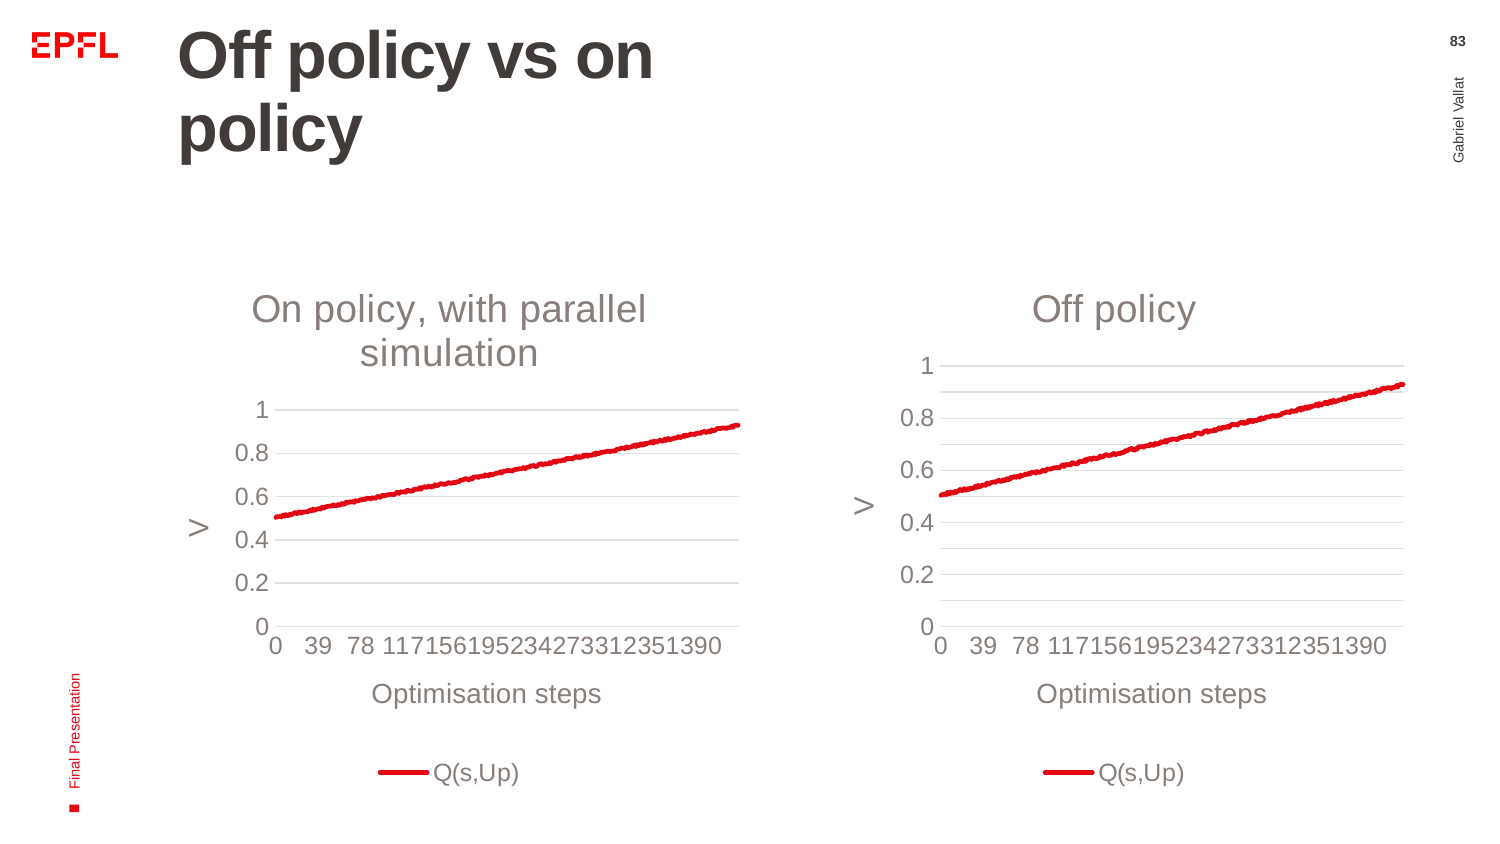

# Off policy vs on policy
83

### Chart: On policy, with parallel simulation

| Category | Q(s,Up) |
|---|---|
| 0 | 0.5039485546041446 |
| 1 | 0.5082117133200191 |
| 2 | 0.5063475719600121 |
| 3 | 0.5082753180142254 |
| 4 | 0.5103303122101291 |
| 5 | 0.5059571491160867 |
| 6 | 0.5152660271416101 |
| 7 | 0.5137829527387555 |
| 8 | 0.509290775233449 |
| 9 | 0.517239809501224 |
| 10 | 0.5140036722150058 |
| 11 | 0.5112479652620061 |
| 12 | 0.5149951822822553 |
| 13 | 0.5194099607005626 |
| 14 | 0.5148783766590429 |
| 15 | 0.5209107997921795 |
| 16 | 0.5201504477605577 |
| 17 | 0.5262556795742297 |
| 18 | 0.526301540142195 |
| 19 | 0.5216358865005947 |
| 20 | 0.5226494182768253 |
| 21 | 0.5293992669312146 |
| 22 | 0.5295071247294536 |
| 23 | 0.5230989635547095 |
| 24 | 0.5298003323888864 |
| 25 | 0.5287170252015124 |
| 26 | 0.5260353128402463 |
| 27 | 0.5316746467520121 |
| 28 | 0.5291149723806421 |
| 29 | 0.5311501003152193 |
| 30 | 0.5315039080523088 |
| 31 | 0.5370992653542215 |
| 32 | 0.539639154045177 |
| 33 | 0.5337704291228182 |
| 34 | 0.5428718007795935 |
| 35 | 0.5374033411948222 |
| 36 | 0.5375359875211975 |
| 37 | 0.5416430225473152 |
| 38 | 0.5424351268938746 |
| 39 | 0.5441626576889875 |
| 40 | 0.5443137637685185 |
| 41 | 0.5421689127604346 |
| 42 | 0.5507209808205566 |
| 43 | 0.5519487961219991 |
| 44 | 0.547001678017055 |
| 45 | 0.551038761634619 |
| 46 | 0.5530779471883331 |
| 47 | 0.5553190186816952 |
| 48 | 0.554320885569085 |
| 49 | 0.5573369005236642 |
| 50 | 0.5537988431750513 |
| 51 | 0.5590973446604686 |
| 52 | 0.5582476791407022 |
| 53 | 0.5625609956904378 |
| 54 | 0.5579557513175616 |
| 55 | 0.5582558806054703 |
| 56 | 0.5572357586730587 |
| 57 | 0.5638875321953638 |
| 58 | 0.56090913807167 |
| 59 | 0.5616146953272725 |
| 60 | 0.5670185131242639 |
| 61 | 0.5677462937210843 |
| 62 | 0.5648425004417968 |
| 63 | 0.5641854234053645 |
| 64 | 0.5731062091315353 |
| 65 | 0.5739346307562044 |
| 66 | 0.5711138844549875 |
| 67 | 0.5753646046608519 |
| 68 | 0.5764012274750268 |
| 69 | 0.572688962418511 |
| 70 | 0.5767777416652742 |
| 71 | 0.5776020411293489 |
| 72 | 0.5732940781618752 |
| 73 | 0.5822411767583343 |
| 74 | 0.5778380745595293 |
| 75 | 0.5816982417328268 |
| 76 | 0.5807730767432124 |
| 77 | 0.5844847670864283 |
| 78 | 0.5873247125129126 |
| 79 | 0.5837900701585774 |
| 80 | 0.5893180719616049 |
| 81 | 0.5873464305014763 |
| 82 | 0.5865334816599012 |
| 83 | 0.5924345114067384 |
| 84 | 0.5934756804562743 |
| 85 | 0.5898497929569931 |
| 86 | 0.5935259857440394 |
| 87 | 0.5889523211927716 |
| 88 | 0.5958592231983019 |
| 89 | 0.5934744712844345 |
| 90 | 0.5928852408789148 |
| 91 | 0.5930516699712185 |
| 92 | 0.5947797621062344 |
| 93 | 0.6001712057074029 |
| 94 | 0.6009356065875746 |
| 95 | 0.5961264767923725 |
| 96 | 0.5978080488414548 |
| 97 | 0.603802508886547 |
| 98 | 0.6072856154166553 |
| 99 | 0.6034883931043582 |
| 100 | 0.6052833307621744 |
| 101 | 0.6049722516055067 |
| 102 | 0.6085949004445194 |
| 103 | 0.6080729361908084 |
| 104 | 0.6098748803372555 |
| 105 | 0.6103565420558824 |
| 106 | 0.6107730075022361 |
| 107 | 0.6116788575857146 |
| 108 | 0.60860076256951 |
| 109 | 0.6116428115135715 |
| 110 | 0.6157946286873526 |
| 111 | 0.6193260257609438 |
| 112 | 0.6216654107798735 |
| 113 | 0.6144172712917977 |
| 114 | 0.6227305186680508 |
| 115 | 0.6221760236257625 |
| 116 | 0.6211308138413257 |
| 117 | 0.6211593001074183 |
| 118 | 0.6235020697671089 |
| 119 | 0.6202080618155804 |
| 120 | 0.6298432830869746 |
| 121 | 0.6296117538988486 |
| 122 | 0.627398640442555 |
| 123 | 0.6249179847858313 |
| 124 | 0.6256108855346897 |
| 125 | 0.6251658822577563 |
| 126 | 0.629288213272612 |
| 127 | 0.6357307223052183 |
| 128 | 0.6340273016097839 |
| 129 | 0.6352854364767563 |
| 130 | 0.6320003660604098 |
| 131 | 0.6355359079098964 |
| 132 | 0.6419529224210024 |
| 133 | 0.6338776869825681 |
| 134 | 0.6435515907586878 |
| 135 | 0.6419091631477539 |
| 136 | 0.64562651967568 |
| 137 | 0.645516992284702 |
| 138 | 0.6416018991517298 |
| 139 | 0.6453193098640132 |
| 140 | 0.6478263748233126 |
| 141 | 0.6477224974520583 |
| 142 | 0.6426767547229016 |
| 143 | 0.6450182287853115 |
| 144 | 0.6495830474838533 |
| 145 | 0.6471608412661061 |
| 146 | 0.6552995259524689 |
| 147 | 0.6521127188059878 |
| 148 | 0.6495352274832824 |
| 149 | 0.6540757874905524 |
| 150 | 0.6574998102412557 |
| 151 | 0.6599941773754536 |
| 152 | 0.6596770845928905 |
| 153 | 0.6565814836344551 |
| 154 | 0.6577423533278053 |
| 155 | 0.6570300525976915 |
| 156 | 0.6582594409040651 |
| 157 | 0.6613101688708827 |
| 158 | 0.6644240871048019 |
| 159 | 0.66524594253833 |
| 160 | 0.6601529146321105 |
| 161 | 0.6627331897389339 |
| 162 | 0.6627137950017028 |
| 163 | 0.6661427264651247 |
| 164 | 0.6643174921414159 |
| 165 | 0.6655644409121951 |
| 166 | 0.6690807177448987 |
| 167 | 0.6681429839005931 |
| 168 | 0.6693410243307615 |
| 169 | 0.6742389266054538 |
| 170 | 0.6779871011932392 |
| 171 | 0.6744976661535506 |
| 172 | 0.6790558668541343 |
| 173 | 0.6813606829189138 |
| 174 | 0.6822951856309576 |
| 175 | 0.6844280432378436 |
| 176 | 0.6775014695268992 |
| 177 | 0.6784377218745801 |
| 178 | 0.6782938392322724 |
| 179 | 0.6841931048230541 |
| 180 | 0.6810264176000408 |
| 181 | 0.6907869010170693 |
| 182 | 0.6906979686749806 |
| 183 | 0.690195184570086 |
| 184 | 0.6909858004151799 |
| 185 | 0.6926817821434581 |
| 186 | 0.6887426944745069 |
| 187 | 0.6935498950737569 |
| 188 | 0.6936480609786586 |
| 189 | 0.69440565397003 |
| 190 | 0.6961602989504672 |
| 191 | 0.6935267695379563 |
| 192 | 0.7012695980070645 |
| 193 | 0.6976631469422778 |
| 194 | 0.6991683810946343 |
| 195 | 0.6953495297809458 |
| 196 | 0.7022819115739958 |
| 197 | 0.7042139872373427 |
| 198 | 0.700798912388891 |
| 199 | 0.6992610864462122 |
| 200 | 0.7058473112872132 |
| 201 | 0.7036233661197049 |
| 202 | 0.7102865118858617 |
| 203 | 0.7078344643015899 |
| 204 | 0.7092409225875156 |
| 205 | 0.710240392568688 |
| 206 | 0.7157258674165736 |
| 207 | 0.7084394722831528 |
| 208 | 0.7159359081650171 |
| 209 | 0.7162385571094669 |
| 210 | 0.7182550765339742 |
| 211 | 0.7173852211302832 |
| 212 | 0.7200317261988649 |
| 213 | 0.7222375713317749 |
| 214 | 0.7184523857963792 |
| 215 | 0.7204240140317059 |
| 216 | 0.7186963447779794 |
| 217 | 0.7184000015682601 |
| 218 | 0.722923690225002 |
| 219 | 0.7235518418298492 |
| 220 | 0.7273142158808553 |
| 221 | 0.7265233219892029 |
| 222 | 0.7258496313760526 |
| 223 | 0.7306597760415314 |
| 224 | 0.7272947134848228 |
| 225 | 0.7300974205680936 |
| 226 | 0.7283864694320201 |
| 227 | 0.734894570374309 |
| 228 | 0.7286065691097937 |
| 229 | 0.7296926303507563 |
| 230 | 0.7345353542546045 |
| 231 | 0.7369614400186406 |
| 232 | 0.7338484689728368 |
| 233 | 0.7396775290052849 |
| 234 | 0.7436682274113808 |
| 235 | 0.7413930976489046 |
| 236 | 0.7448622289479575 |
| 237 | 0.7423135947783986 |
| 238 | 0.7385189179362148 |
| 239 | 0.7399741803700991 |
| 240 | 0.7423469980817275 |
| 241 | 0.7478484616639524 |
| 242 | 0.7513671225913042 |
| 243 | 0.750690192998293 |
| 244 | 0.7530059786969245 |
| 245 | 0.7465791592672476 |
| 246 | 0.7501337203638367 |
| 247 | 0.7527406945069083 |
| 248 | 0.7507590885614736 |
| 249 | 0.7516752042377142 |
| 250 | 0.7513569271561438 |
| 251 | 0.7574756099486011 |
| 252 | 0.7523538993073382 |
| 253 | 0.7569787006735376 |
| 254 | 0.7587102454414427 |
| 255 | 0.7629763805593889 |
| 256 | 0.7646381904988655 |
| 257 | 0.758080185571811 |
| 258 | 0.7635447711464871 |
| 259 | 0.7673950379084686 |
| 260 | 0.7642311470795164 |
| 261 | 0.7647670349574506 |
| 262 | 0.7660171167043565 |
| 263 | 0.7700922755061422 |
| 264 | 0.7649084461911938 |
| 265 | 0.7684849459426767 |
| 266 | 0.7747596875717855 |
| 267 | 0.7764285356643928 |
| 268 | 0.7766213680129556 |
| 269 | 0.7747997408692514 |
| 270 | 0.7749860214955067 |
| 271 | 0.7776895215196429 |
| 272 | 0.7731326392306476 |
| 273 | 0.7804777211323045 |
| 274 | 0.7803945755102255 |
| 275 | 0.7840514192301693 |
| 276 | 0.7857233932149504 |
| 277 | 0.7801601427565242 |
| 278 | 0.7856354916255323 |
| 279 | 0.7798661953211342 |
| 280 | 0.7849304199090003 |
| 281 | 0.7825648021599729 |
| 282 | 0.791852698816902 |
| 283 | 0.7864120384125598 |
| 284 | 0.7921035203909254 |
| 285 | 0.7934078165122881 |
| 286 | 0.7863263288862039 |
| 287 | 0.7904445611357724 |
| 288 | 0.7928749247998201 |
| 289 | 0.7910518764117211 |
| 290 | 0.791502830412761 |
| 291 | 0.7949609650484243 |
| 292 | 0.7995947866765348 |
| 293 | 0.7932186352985366 |
| 294 | 0.802844918546295 |
| 295 | 0.7986764492857137 |
| 296 | 0.7994624704796903 |
| 297 | 0.7986395023166736 |
| 298 | 0.804055727422397 |
| 299 | 0.8067087058124478 |
| 300 | 0.8040513487564508 |
| 301 | 0.8071255705553338 |
| 302 | 0.8062035385075111 |
| 303 | 0.8087054831500851 |
| 304 | 0.810130401083753 |
| 305 | 0.8105840180470083 |
| 306 | 0.8088420469567648 |
| 307 | 0.807516768650584 |
| 308 | 0.8122991974447616 |
| 309 | 0.8095137623875581 |
| 310 | 0.8119587730846735 |
| 311 | 0.8120276134952166 |
| 312 | 0.8133310535206385 |
| 313 | 0.820667023084121 |
| 314 | 0.8193215678916068 |
| 315 | 0.8206103290818486 |
| 316 | 0.8218310711815333 |
| 317 | 0.8253416413811236 |
| 318 | 0.8237886097003011 |
| 319 | 0.8245138600327134 |
| 320 | 0.8211750477731458 |
| 321 | 0.8287945979450796 |
| 322 | 0.8293621622101763 |
| 323 | 0.8268847416483593 |
| 324 | 0.8257991197717516 |
| 325 | 0.8298393837285735 |
| 326 | 0.827426239924264 |
| 327 | 0.8344159302356985 |
| 328 | 0.8356147765208944 |
| 329 | 0.8383347617488842 |
| 330 | 0.8303284393035792 |
| 331 | 0.8403701563378868 |
| 332 | 0.8349755224000608 |
| 333 | 0.8342805229503406 |
| 334 | 0.8434152741919886 |
| 335 | 0.8441834056005573 |
| 336 | 0.8376832067552689 |
| 337 | 0.8450119814781514 |
| 338 | 0.8389990509164461 |
| 339 | 0.8464558327850222 |
| 340 | 0.8441348009110434 |
| 341 | 0.846978054112101 |
| 342 | 0.8470061683888901 |
| 343 | 0.8486973172393509 |
| 344 | 0.8527769073387766 |
| 345 | 0.8548004814631972 |
| 346 | 0.8466376490262562 |
| 347 | 0.8568647264045142 |
| 348 | 0.853506208714465 |
| 349 | 0.8503891882333561 |
| 350 | 0.8552017375566062 |
| 351 | 0.8555526953844673 |
| 352 | 0.8604054989908051 |
| 353 | 0.8626295419650182 |
| 354 | 0.8551645937661378 |
| 355 | 0.8568998406137509 |
| 356 | 0.8611567028236886 |
| 357 | 0.8668577692834999 |
| 358 | 0.8594532401122358 |
| 359 | 0.8642958243836165 |
| 360 | 0.8697888096607409 |
| 361 | 0.8617627999042115 |
| 362 | 0.8644742134701949 |
| 363 | 0.8664656971597254 |
| 364 | 0.8670950437045185 |
| 365 | 0.8692593629038716 |
| 366 | 0.8718432977109386 |
| 367 | 0.8699825499836435 |
| 368 | 0.8721476812889967 |
| 369 | 0.876361674908503 |
| 370 | 0.8787901529489857 |
| 371 | 0.8717182675364757 |
| 372 | 0.8780205588800585 |
| 373 | 0.876935297663402 |
| 374 | 0.8834255509668058 |
| 375 | 0.8774099156997297 |
| 376 | 0.8845097204144549 |
| 377 | 0.882144612772632 |
| 378 | 0.8828474354160727 |
| 379 | 0.8838711746625066 |
| 380 | 0.8886682862438445 |
| 381 | 0.8905201756390713 |
| 382 | 0.8859031375080038 |
| 383 | 0.8898035802089395 |
| 384 | 0.8858412353005478 |
| 385 | 0.8917043258337087 |
| 386 | 0.8915080103655393 |
| 387 | 0.8922545186072999 |
| 388 | 0.8950261667862311 |
| 389 | 0.890762460884392 |
| 390 | 0.893964226215241 |
| 391 | 0.8994056738922351 |
| 392 | 0.8974243597567034 |
| 393 | 0.9025568790164018 |
| 394 | 0.895836568512718 |
| 395 | 0.8973090910087806 |
| 396 | 0.8995402489760296 |
| 397 | 0.9035060273307043 |
| 398 | 0.898109207444467 |
| 399 | 0.9017190149681845 |
| 400 | 0.9092642964366638 |
| 401 | 0.9032128735183411 |
| 402 | 0.9057451361054648 |
| 403 | 0.906391994032799 |
| 404 | 0.9125915893300951 |
| 405 | 0.9148450318841039 |
| 406 | 0.9155576116229047 |
| 407 | 0.9142927897439803 |
| 408 | 0.9145546993466663 |
| 409 | 0.917777315827879 |
| 410 | 0.9163526993791972 |
| 411 | 0.9180565721407156 |
| 412 | 0.9168065105506268 |
| 413 | 0.9131632975943059 |
| 414 | 0.9178274410146823 |
| 415 | 0.9187455298383315 |
| 416 | 0.9183467429989176 |
| 417 | 0.9203020532302018 |
| 418 | 0.9264176677825167 |
| 419 | 0.9194446211071989 |
| 420 | 0.9285589367734984 |
| 421 | 0.9280439414412808 |
| 422 | 0.9316952701583257 |
| 423 | 0.9292168096704239 |
| 424 | 0.9298572383002583 |

### Chart: Off policy

| Category | Q(s,Up) |
|---|---|
| 0 | 0.5039485546041446 |
| 1 | 0.5082117133200191 |
| 2 | 0.5063475719600121 |
| 3 | 0.5082753180142254 |
| 4 | 0.5103303122101291 |
| 5 | 0.5059571491160867 |
| 6 | 0.5152660271416101 |
| 7 | 0.5137829527387555 |
| 8 | 0.509290775233449 |
| 9 | 0.517239809501224 |
| 10 | 0.5140036722150058 |
| 11 | 0.5112479652620061 |
| 12 | 0.5149951822822553 |
| 13 | 0.5194099607005626 |
| 14 | 0.5148783766590429 |
| 15 | 0.5209107997921795 |
| 16 | 0.5201504477605577 |
| 17 | 0.5262556795742297 |
| 18 | 0.526301540142195 |
| 19 | 0.5216358865005947 |
| 20 | 0.5226494182768253 |
| 21 | 0.5293992669312146 |
| 22 | 0.5295071247294536 |
| 23 | 0.5230989635547095 |
| 24 | 0.5298003323888864 |
| 25 | 0.5287170252015124 |
| 26 | 0.5260353128402463 |
| 27 | 0.5316746467520121 |
| 28 | 0.5291149723806421 |
| 29 | 0.5311501003152193 |
| 30 | 0.5315039080523088 |
| 31 | 0.5370992653542215 |
| 32 | 0.539639154045177 |
| 33 | 0.5337704291228182 |
| 34 | 0.5428718007795935 |
| 35 | 0.5374033411948222 |
| 36 | 0.5375359875211975 |
| 37 | 0.5416430225473152 |
| 38 | 0.5424351268938746 |
| 39 | 0.5441626576889875 |
| 40 | 0.5443137637685185 |
| 41 | 0.5421689127604346 |
| 42 | 0.5507209808205566 |
| 43 | 0.5519487961219991 |
| 44 | 0.547001678017055 |
| 45 | 0.551038761634619 |
| 46 | 0.5530779471883331 |
| 47 | 0.5553190186816952 |
| 48 | 0.554320885569085 |
| 49 | 0.5573369005236642 |
| 50 | 0.5537988431750513 |
| 51 | 0.5590973446604686 |
| 52 | 0.5582476791407022 |
| 53 | 0.5625609956904378 |
| 54 | 0.5579557513175616 |
| 55 | 0.5582558806054703 |
| 56 | 0.5572357586730587 |
| 57 | 0.5638875321953638 |
| 58 | 0.56090913807167 |
| 59 | 0.5616146953272725 |
| 60 | 0.5670185131242639 |
| 61 | 0.5677462937210843 |
| 62 | 0.5648425004417968 |
| 63 | 0.5641854234053645 |
| 64 | 0.5731062091315353 |
| 65 | 0.5739346307562044 |
| 66 | 0.5711138844549875 |
| 67 | 0.5753646046608519 |
| 68 | 0.5764012274750268 |
| 69 | 0.572688962418511 |
| 70 | 0.5767777416652742 |
| 71 | 0.5776020411293489 |
| 72 | 0.5732940781618752 |
| 73 | 0.5822411767583343 |
| 74 | 0.5778380745595293 |
| 75 | 0.5816982417328268 |
| 76 | 0.5807730767432124 |
| 77 | 0.5844847670864283 |
| 78 | 0.5873247125129126 |
| 79 | 0.5837900701585774 |
| 80 | 0.5893180719616049 |
| 81 | 0.5873464305014763 |
| 82 | 0.5865334816599012 |
| 83 | 0.5924345114067384 |
| 84 | 0.5934756804562743 |
| 85 | 0.5898497929569931 |
| 86 | 0.5935259857440394 |
| 87 | 0.5889523211927716 |
| 88 | 0.5958592231983019 |
| 89 | 0.5934744712844345 |
| 90 | 0.5928852408789148 |
| 91 | 0.5930516699712185 |
| 92 | 0.5947797621062344 |
| 93 | 0.6001712057074029 |
| 94 | 0.6009356065875746 |
| 95 | 0.5961264767923725 |
| 96 | 0.5978080488414548 |
| 97 | 0.603802508886547 |
| 98 | 0.6072856154166553 |
| 99 | 0.6034883931043582 |
| 100 | 0.6052833307621744 |
| 101 | 0.6049722516055067 |
| 102 | 0.6085949004445194 |
| 103 | 0.6080729361908084 |
| 104 | 0.6098748803372555 |
| 105 | 0.6103565420558824 |
| 106 | 0.6107730075022361 |
| 107 | 0.6116788575857146 |
| 108 | 0.60860076256951 |
| 109 | 0.6116428115135715 |
| 110 | 0.6157946286873526 |
| 111 | 0.6193260257609438 |
| 112 | 0.6216654107798735 |
| 113 | 0.6144172712917977 |
| 114 | 0.6227305186680508 |
| 115 | 0.6221760236257625 |
| 116 | 0.6211308138413257 |
| 117 | 0.6211593001074183 |
| 118 | 0.6235020697671089 |
| 119 | 0.6202080618155804 |
| 120 | 0.6298432830869746 |
| 121 | 0.6296117538988486 |
| 122 | 0.627398640442555 |
| 123 | 0.6249179847858313 |
| 124 | 0.6256108855346897 |
| 125 | 0.6251658822577563 |
| 126 | 0.629288213272612 |
| 127 | 0.6357307223052183 |
| 128 | 0.6340273016097839 |
| 129 | 0.6352854364767563 |
| 130 | 0.6320003660604098 |
| 131 | 0.6355359079098964 |
| 132 | 0.6419529224210024 |
| 133 | 0.6338776869825681 |
| 134 | 0.6435515907586878 |
| 135 | 0.6419091631477539 |
| 136 | 0.64562651967568 |
| 137 | 0.645516992284702 |
| 138 | 0.6416018991517298 |
| 139 | 0.6453193098640132 |
| 140 | 0.6478263748233126 |
| 141 | 0.6477224974520583 |
| 142 | 0.6426767547229016 |
| 143 | 0.6450182287853115 |
| 144 | 0.6495830474838533 |
| 145 | 0.6471608412661061 |
| 146 | 0.6552995259524689 |
| 147 | 0.6521127188059878 |
| 148 | 0.6495352274832824 |
| 149 | 0.6540757874905524 |
| 150 | 0.6574998102412557 |
| 151 | 0.6599941773754536 |
| 152 | 0.6596770845928905 |
| 153 | 0.6565814836344551 |
| 154 | 0.6577423533278053 |
| 155 | 0.6570300525976915 |
| 156 | 0.6582594409040651 |
| 157 | 0.6613101688708827 |
| 158 | 0.6644240871048019 |
| 159 | 0.66524594253833 |
| 160 | 0.6601529146321105 |
| 161 | 0.6627331897389339 |
| 162 | 0.6627137950017028 |
| 163 | 0.6661427264651247 |
| 164 | 0.6643174921414159 |
| 165 | 0.6655644409121951 |
| 166 | 0.6690807177448987 |
| 167 | 0.6681429839005931 |
| 168 | 0.6693410243307615 |
| 169 | 0.6742389266054538 |
| 170 | 0.6779871011932392 |
| 171 | 0.6744976661535506 |
| 172 | 0.6790558668541343 |
| 173 | 0.6813606829189138 |
| 174 | 0.6822951856309576 |
| 175 | 0.6844280432378436 |
| 176 | 0.6775014695268992 |
| 177 | 0.6784377218745801 |
| 178 | 0.6782938392322724 |
| 179 | 0.6841931048230541 |
| 180 | 0.6810264176000408 |
| 181 | 0.6907869010170693 |
| 182 | 0.6906979686749806 |
| 183 | 0.690195184570086 |
| 184 | 0.6909858004151799 |
| 185 | 0.6926817821434581 |
| 186 | 0.6887426944745069 |
| 187 | 0.6935498950737569 |
| 188 | 0.6936480609786586 |
| 189 | 0.69440565397003 |
| 190 | 0.6961602989504672 |
| 191 | 0.6935267695379563 |
| 192 | 0.7012695980070645 |
| 193 | 0.6976631469422778 |
| 194 | 0.6991683810946343 |
| 195 | 0.6953495297809458 |
| 196 | 0.7022819115739958 |
| 197 | 0.7042139872373427 |
| 198 | 0.700798912388891 |
| 199 | 0.6992610864462122 |
| 200 | 0.7058473112872132 |
| 201 | 0.7036233661197049 |
| 202 | 0.7102865118858617 |
| 203 | 0.7078344643015899 |
| 204 | 0.7092409225875156 |
| 205 | 0.710240392568688 |
| 206 | 0.7157258674165736 |
| 207 | 0.7084394722831528 |
| 208 | 0.7159359081650171 |
| 209 | 0.7162385571094669 |
| 210 | 0.7182550765339742 |
| 211 | 0.7173852211302832 |
| 212 | 0.7200317261988649 |
| 213 | 0.7222375713317749 |
| 214 | 0.7184523857963792 |
| 215 | 0.7204240140317059 |
| 216 | 0.7186963447779794 |
| 217 | 0.7184000015682601 |
| 218 | 0.722923690225002 |
| 219 | 0.7235518418298492 |
| 220 | 0.7273142158808553 |
| 221 | 0.7265233219892029 |
| 222 | 0.7258496313760526 |
| 223 | 0.7306597760415314 |
| 224 | 0.7272947134848228 |
| 225 | 0.7300974205680936 |
| 226 | 0.7283864694320201 |
| 227 | 0.734894570374309 |
| 228 | 0.7286065691097937 |
| 229 | 0.7296926303507563 |
| 230 | 0.7345353542546045 |
| 231 | 0.7369614400186406 |
| 232 | 0.7338484689728368 |
| 233 | 0.7396775290052849 |
| 234 | 0.7436682274113808 |
| 235 | 0.7413930976489046 |
| 236 | 0.7448622289479575 |
| 237 | 0.7423135947783986 |
| 238 | 0.7385189179362148 |
| 239 | 0.7399741803700991 |
| 240 | 0.7423469980817275 |
| 241 | 0.7478484616639524 |
| 242 | 0.7513671225913042 |
| 243 | 0.750690192998293 |
| 244 | 0.7530059786969245 |
| 245 | 0.7465791592672476 |
| 246 | 0.7501337203638367 |
| 247 | 0.7527406945069083 |
| 248 | 0.7507590885614736 |
| 249 | 0.7516752042377142 |
| 250 | 0.7513569271561438 |
| 251 | 0.7574756099486011 |
| 252 | 0.7523538993073382 |
| 253 | 0.7569787006735376 |
| 254 | 0.7587102454414427 |
| 255 | 0.7629763805593889 |
| 256 | 0.7646381904988655 |
| 257 | 0.758080185571811 |
| 258 | 0.7635447711464871 |
| 259 | 0.7673950379084686 |
| 260 | 0.7642311470795164 |
| 261 | 0.7647670349574506 |
| 262 | 0.7660171167043565 |
| 263 | 0.7700922755061422 |
| 264 | 0.7649084461911938 |
| 265 | 0.7684849459426767 |
| 266 | 0.7747596875717855 |
| 267 | 0.7764285356643928 |
| 268 | 0.7766213680129556 |
| 269 | 0.7747997408692514 |
| 270 | 0.7749860214955067 |
| 271 | 0.7776895215196429 |
| 272 | 0.7731326392306476 |
| 273 | 0.7804777211323045 |
| 274 | 0.7803945755102255 |
| 275 | 0.7840514192301693 |
| 276 | 0.7857233932149504 |
| 277 | 0.7801601427565242 |
| 278 | 0.7856354916255323 |
| 279 | 0.7798661953211342 |
| 280 | 0.7849304199090003 |
| 281 | 0.7825648021599729 |
| 282 | 0.791852698816902 |
| 283 | 0.7864120384125598 |
| 284 | 0.7921035203909254 |
| 285 | 0.7934078165122881 |
| 286 | 0.7863263288862039 |
| 287 | 0.7904445611357724 |
| 288 | 0.7928749247998201 |
| 289 | 0.7910518764117211 |
| 290 | 0.791502830412761 |
| 291 | 0.7949609650484243 |
| 292 | 0.7995947866765348 |
| 293 | 0.7932186352985366 |
| 294 | 0.802844918546295 |
| 295 | 0.7986764492857137 |
| 296 | 0.7994624704796903 |
| 297 | 0.7986395023166736 |
| 298 | 0.804055727422397 |
| 299 | 0.8067087058124478 |
| 300 | 0.8040513487564508 |
| 301 | 0.8071255705553338 |
| 302 | 0.8062035385075111 |
| 303 | 0.8087054831500851 |
| 304 | 0.810130401083753 |
| 305 | 0.8105840180470083 |
| 306 | 0.8088420469567648 |
| 307 | 0.807516768650584 |
| 308 | 0.8122991974447616 |
| 309 | 0.8095137623875581 |
| 310 | 0.8119587730846735 |
| 311 | 0.8120276134952166 |
| 312 | 0.8133310535206385 |
| 313 | 0.820667023084121 |
| 314 | 0.8193215678916068 |
| 315 | 0.8206103290818486 |
| 316 | 0.8218310711815333 |
| 317 | 0.8253416413811236 |
| 318 | 0.8237886097003011 |
| 319 | 0.8245138600327134 |
| 320 | 0.8211750477731458 |
| 321 | 0.8287945979450796 |
| 322 | 0.8293621622101763 |
| 323 | 0.8268847416483593 |
| 324 | 0.8257991197717516 |
| 325 | 0.8298393837285735 |
| 326 | 0.827426239924264 |
| 327 | 0.8344159302356985 |
| 328 | 0.8356147765208944 |
| 329 | 0.8383347617488842 |
| 330 | 0.8303284393035792 |
| 331 | 0.8403701563378868 |
| 332 | 0.8349755224000608 |
| 333 | 0.8342805229503406 |
| 334 | 0.8434152741919886 |
| 335 | 0.8441834056005573 |
| 336 | 0.8376832067552689 |
| 337 | 0.8450119814781514 |
| 338 | 0.8389990509164461 |
| 339 | 0.8464558327850222 |
| 340 | 0.8441348009110434 |
| 341 | 0.846978054112101 |
| 342 | 0.8470061683888901 |
| 343 | 0.8486973172393509 |
| 344 | 0.8527769073387766 |
| 345 | 0.8548004814631972 |
| 346 | 0.8466376490262562 |
| 347 | 0.8568647264045142 |
| 348 | 0.853506208714465 |
| 349 | 0.8503891882333561 |
| 350 | 0.8552017375566062 |
| 351 | 0.8555526953844673 |
| 352 | 0.8604054989908051 |
| 353 | 0.8626295419650182 |
| 354 | 0.8551645937661378 |
| 355 | 0.8568998406137509 |
| 356 | 0.8611567028236886 |
| 357 | 0.8668577692834999 |
| 358 | 0.8594532401122358 |
| 359 | 0.8642958243836165 |
| 360 | 0.8697888096607409 |
| 361 | 0.8617627999042115 |
| 362 | 0.8644742134701949 |
| 363 | 0.8664656971597254 |
| 364 | 0.8670950437045185 |
| 365 | 0.8692593629038716 |
| 366 | 0.8718432977109386 |
| 367 | 0.8699825499836435 |
| 368 | 0.8721476812889967 |
| 369 | 0.876361674908503 |
| 370 | 0.8787901529489857 |
| 371 | 0.8717182675364757 |
| 372 | 0.8780205588800585 |
| 373 | 0.876935297663402 |
| 374 | 0.8834255509668058 |
| 375 | 0.8774099156997297 |
| 376 | 0.8845097204144549 |
| 377 | 0.882144612772632 |
| 378 | 0.8828474354160727 |
| 379 | 0.8838711746625066 |
| 380 | 0.8886682862438445 |
| 381 | 0.8905201756390713 |
| 382 | 0.8859031375080038 |
| 383 | 0.8898035802089395 |
| 384 | 0.8858412353005478 |
| 385 | 0.8917043258337087 |
| 386 | 0.8915080103655393 |
| 387 | 0.8922545186072999 |
| 388 | 0.8950261667862311 |
| 389 | 0.890762460884392 |
| 390 | 0.893964226215241 |
| 391 | 0.8994056738922351 |
| 392 | 0.8974243597567034 |
| 393 | 0.9025568790164018 |
| 394 | 0.895836568512718 |
| 395 | 0.8973090910087806 |
| 396 | 0.8995402489760296 |
| 397 | 0.9035060273307043 |
| 398 | 0.898109207444467 |
| 399 | 0.9017190149681845 |
| 400 | 0.9092642964366638 |
| 401 | 0.9032128735183411 |
| 402 | 0.9057451361054648 |
| 403 | 0.906391994032799 |
| 404 | 0.9125915893300951 |
| 405 | 0.9148450318841039 |
| 406 | 0.9155576116229047 |
| 407 | 0.9142927897439803 |
| 408 | 0.9145546993466663 |
| 409 | 0.917777315827879 |
| 410 | 0.9163526993791972 |
| 411 | 0.9180565721407156 |
| 412 | 0.9168065105506268 |
| 413 | 0.9131632975943059 |
| 414 | 0.9178274410146823 |
| 415 | 0.9187455298383315 |
| 416 | 0.9183467429989176 |
| 417 | 0.9203020532302018 |
| 418 | 0.9264176677825167 |
| 419 | 0.9194446211071989 |
| 420 | 0.9285589367734984 |
| 421 | 0.9280439414412808 |
| 422 | 0.9316952701583257 |
| 423 | 0.9292168096704239 |
| 424 | 0.9298572383002583 |
Gabriel Vallat
Final Presentation